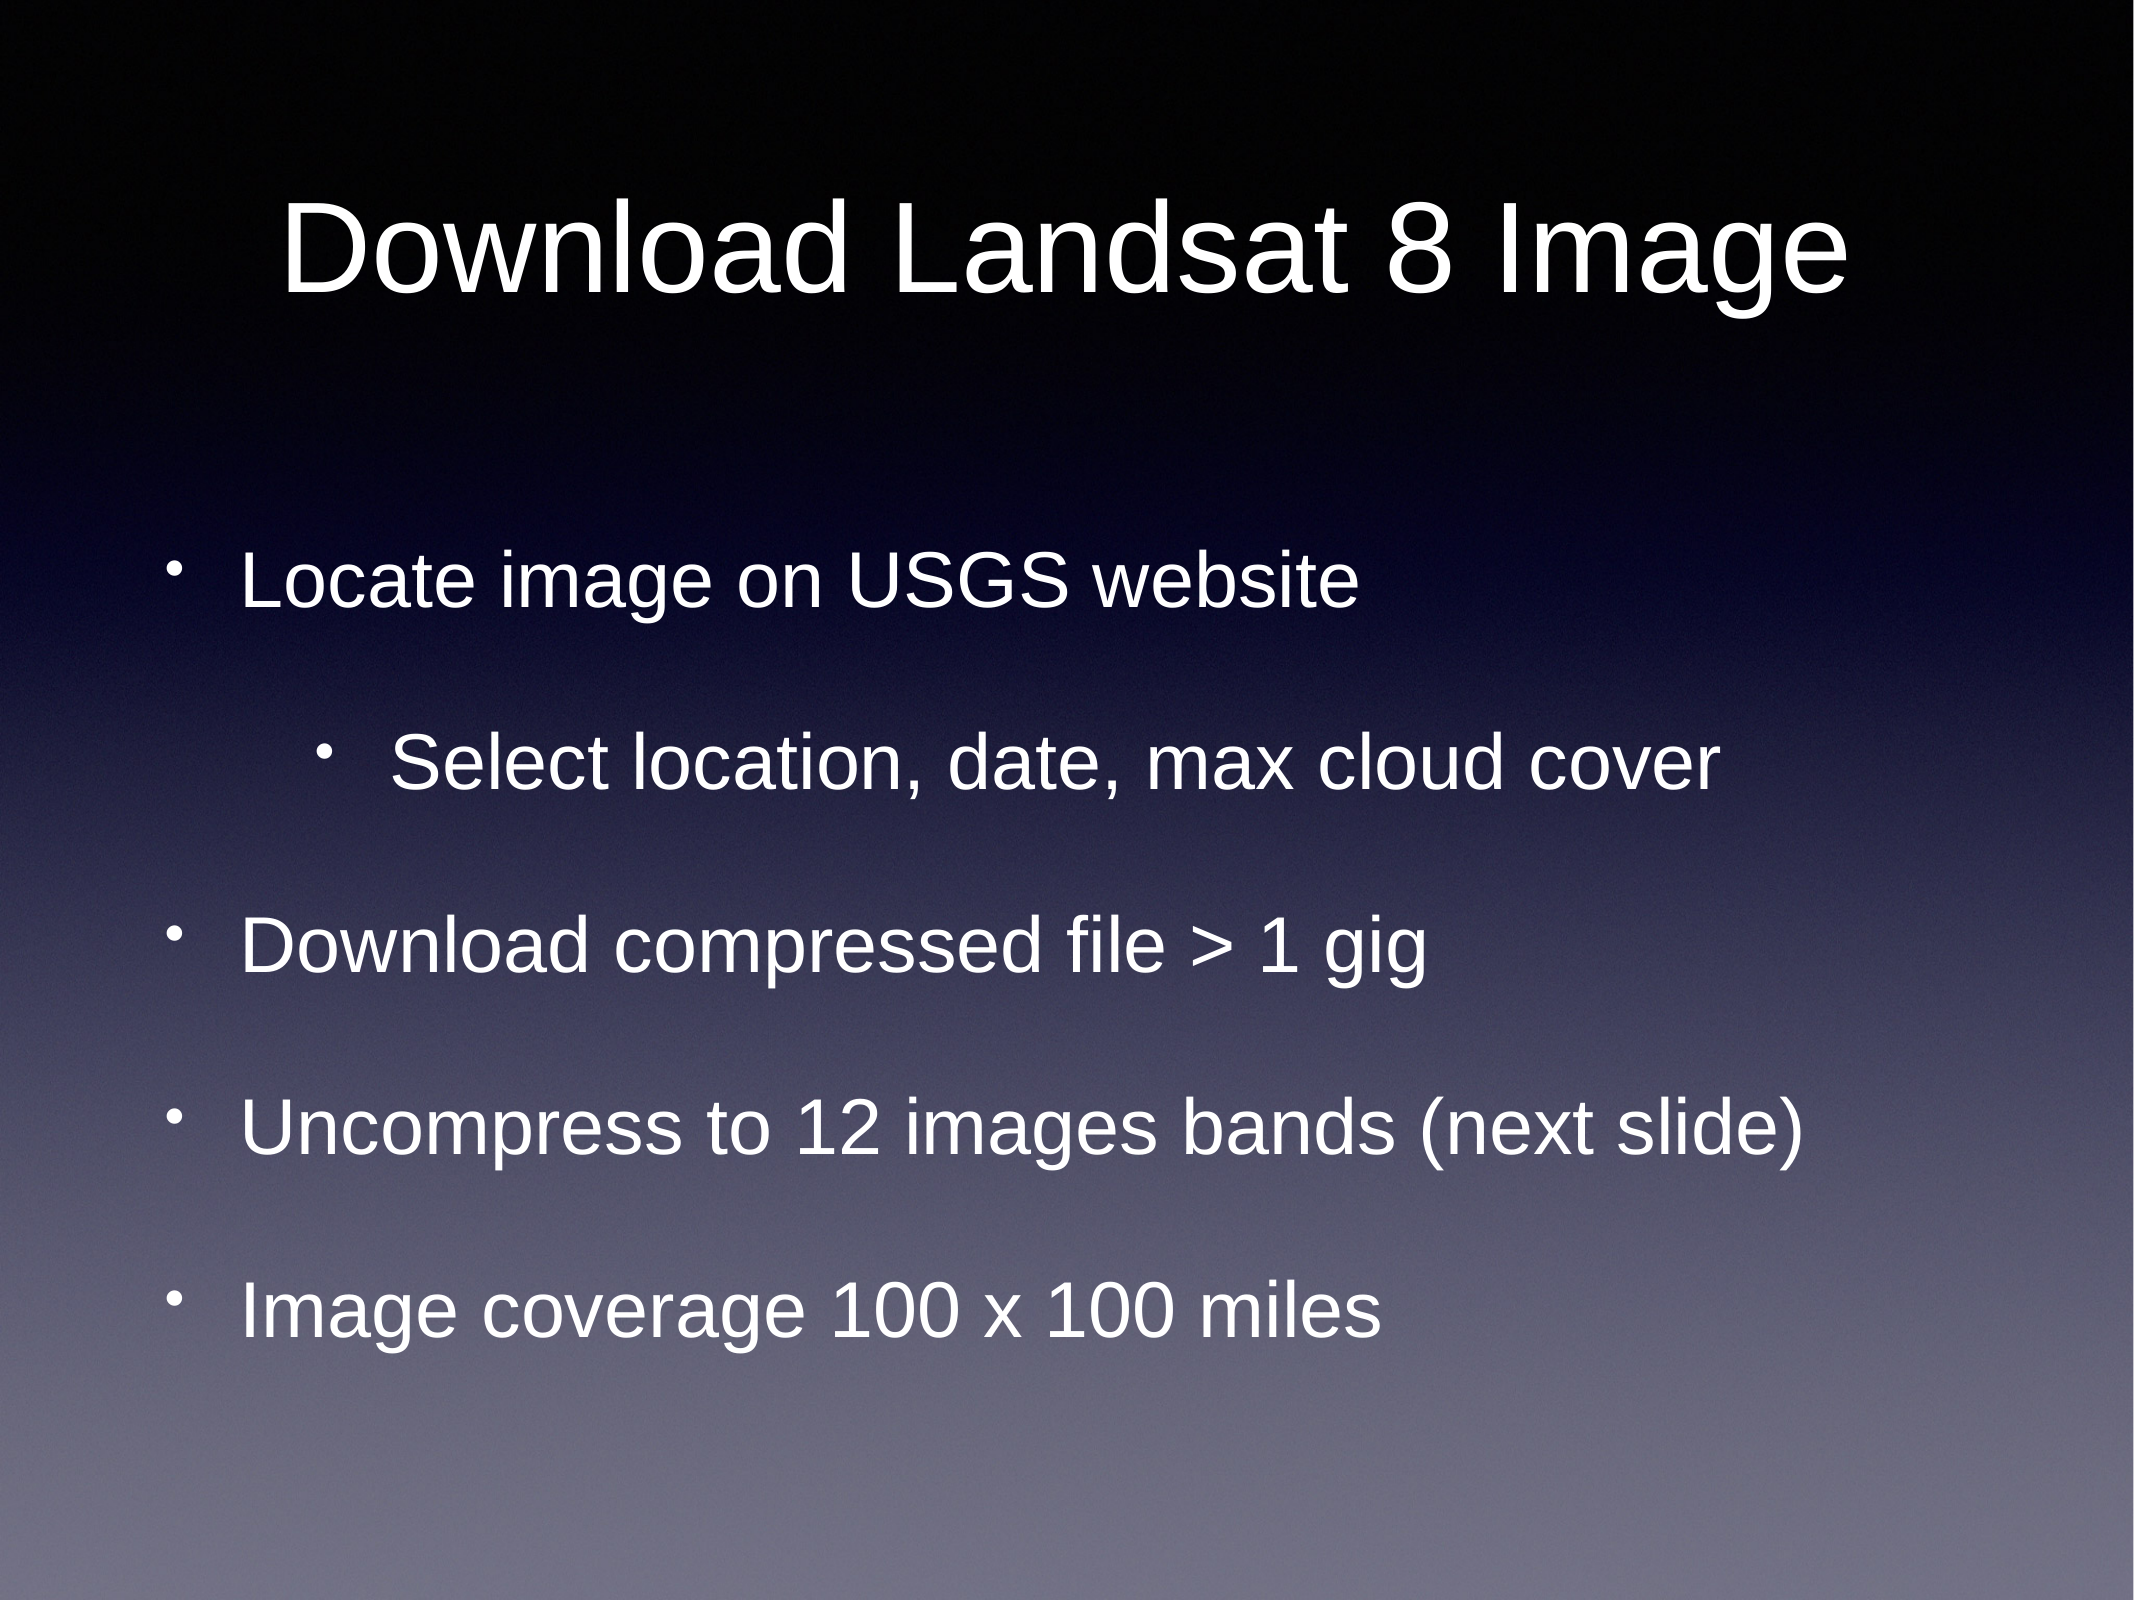

# Download Landsat 8 Image
Locate image on USGS website
Select location, date, max cloud cover
Download compressed file > 1 gig
Uncompress to 12 images bands (next slide)
Image coverage 100 x 100 miles